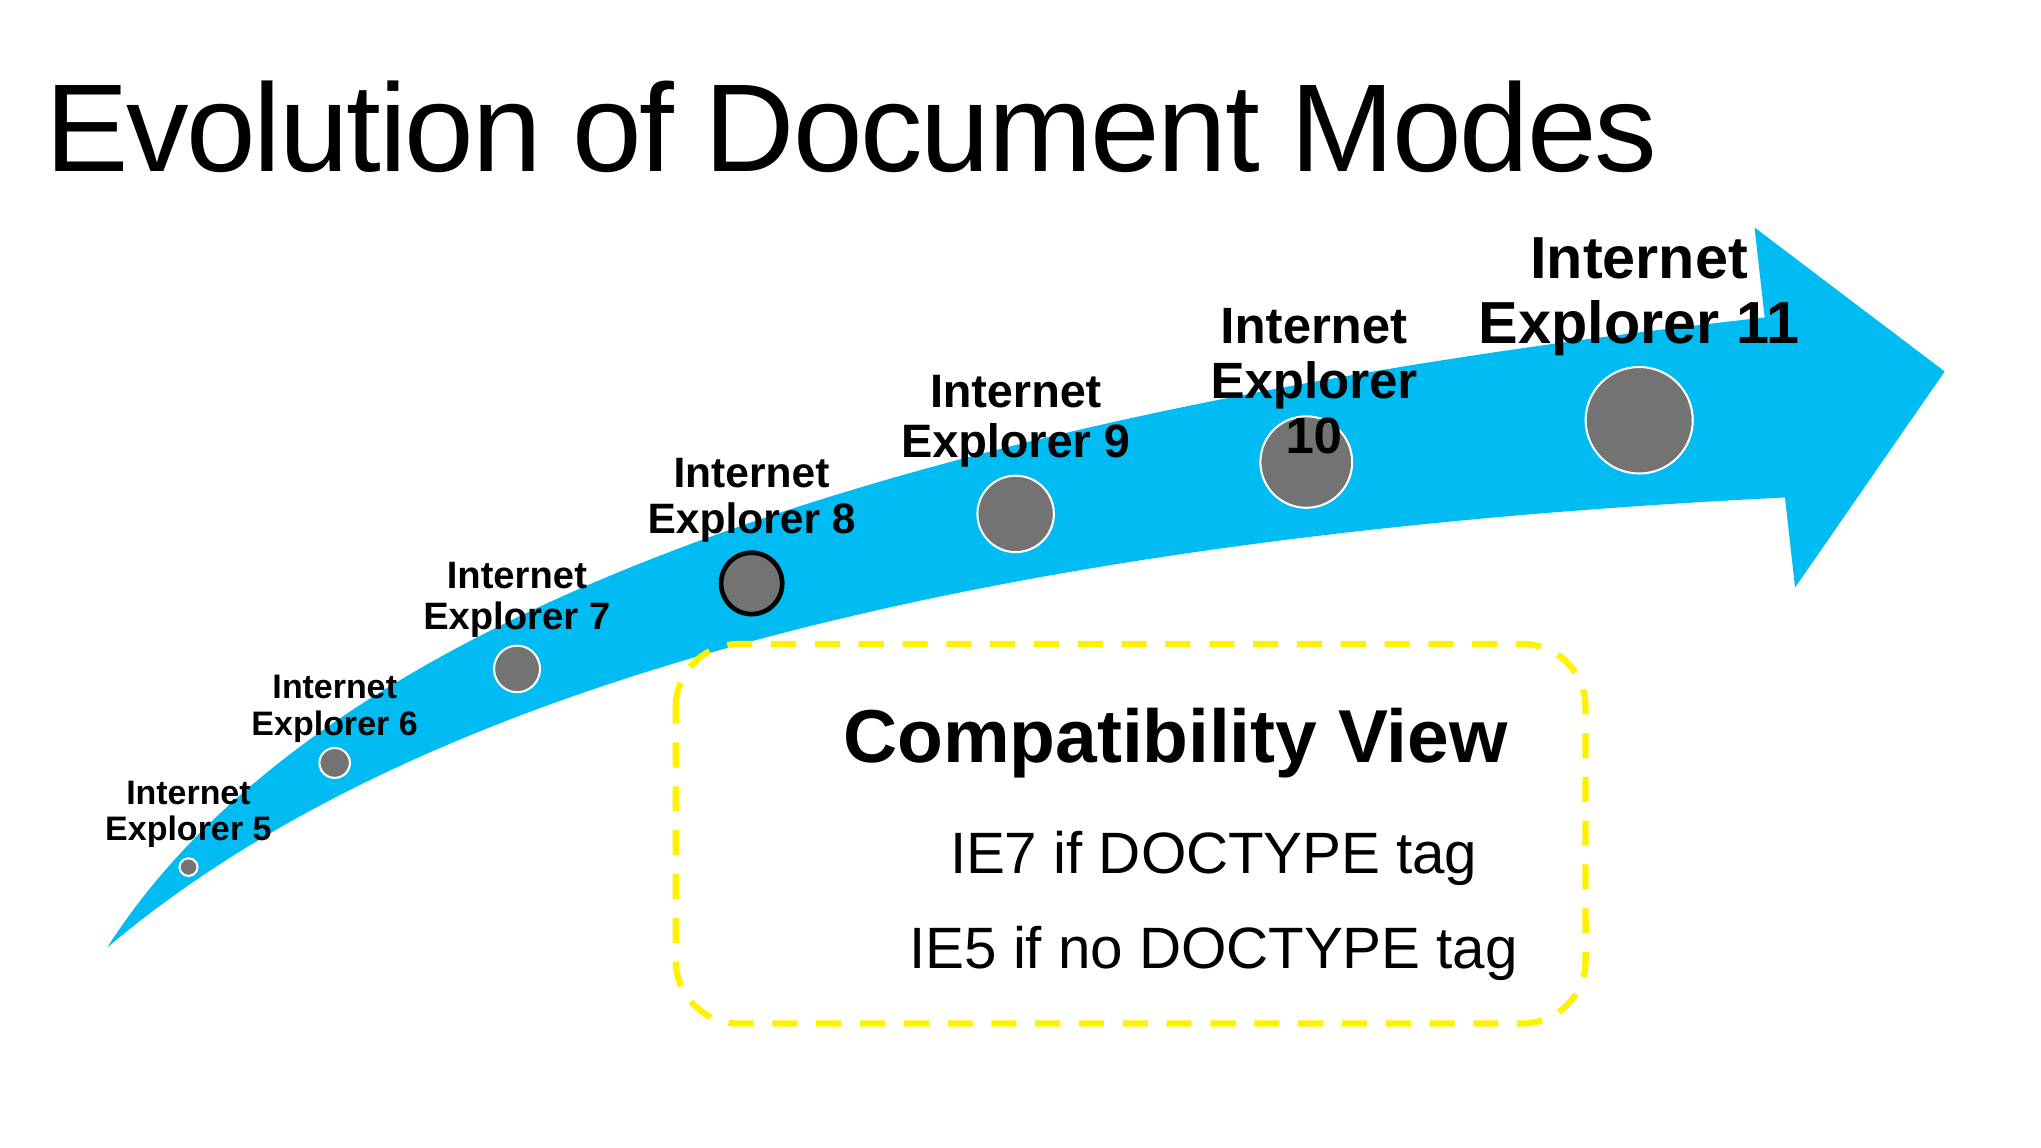

# Evolution of Document Modes

Internet Explorer 11
Internet Explorer 10
Internet Explorer 9

Internet Explorer 8

Internet Explorer 7
Compatibility View
IE7 if DOCTYPE tag
IE5 if no DOCTYPE tag

Internet Explorer 6

Internet Explorer 5